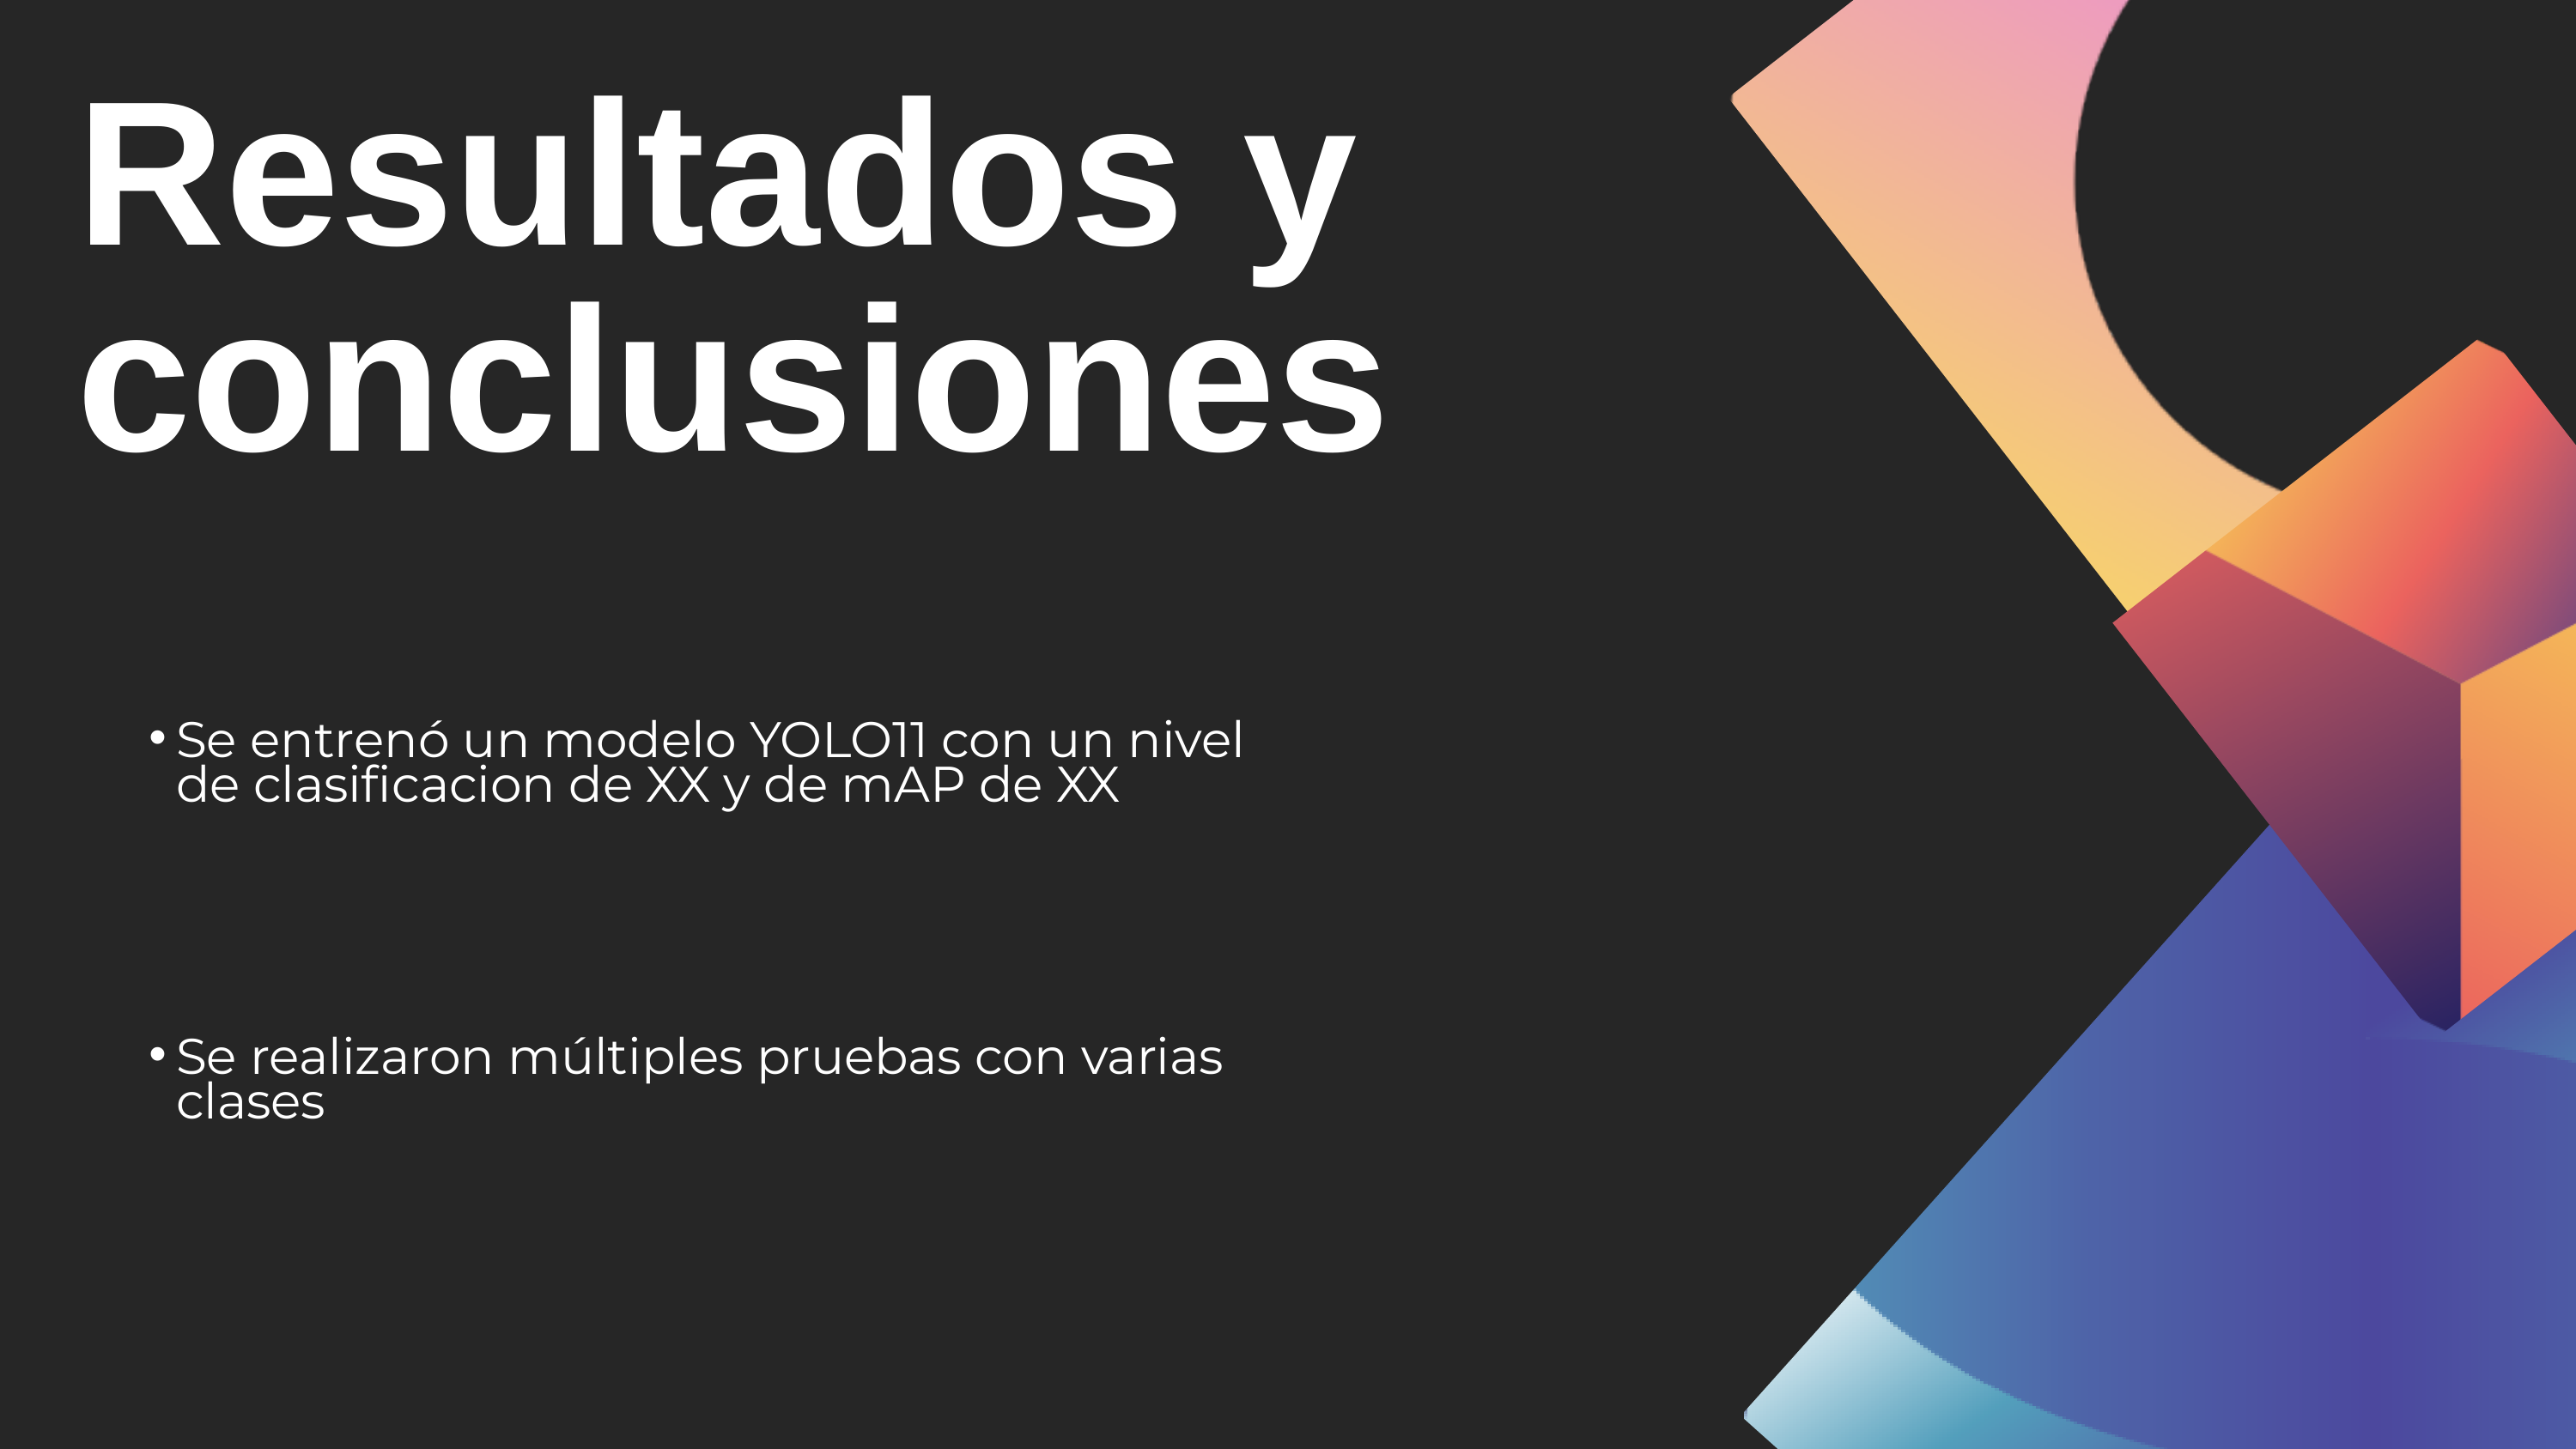

Resultados y conclusiones

Se entrenó un modelo YOLO11 con un nivel de clasificacion de XX y de mAP de XX
Se realizaron múltiples pruebas con varias clases